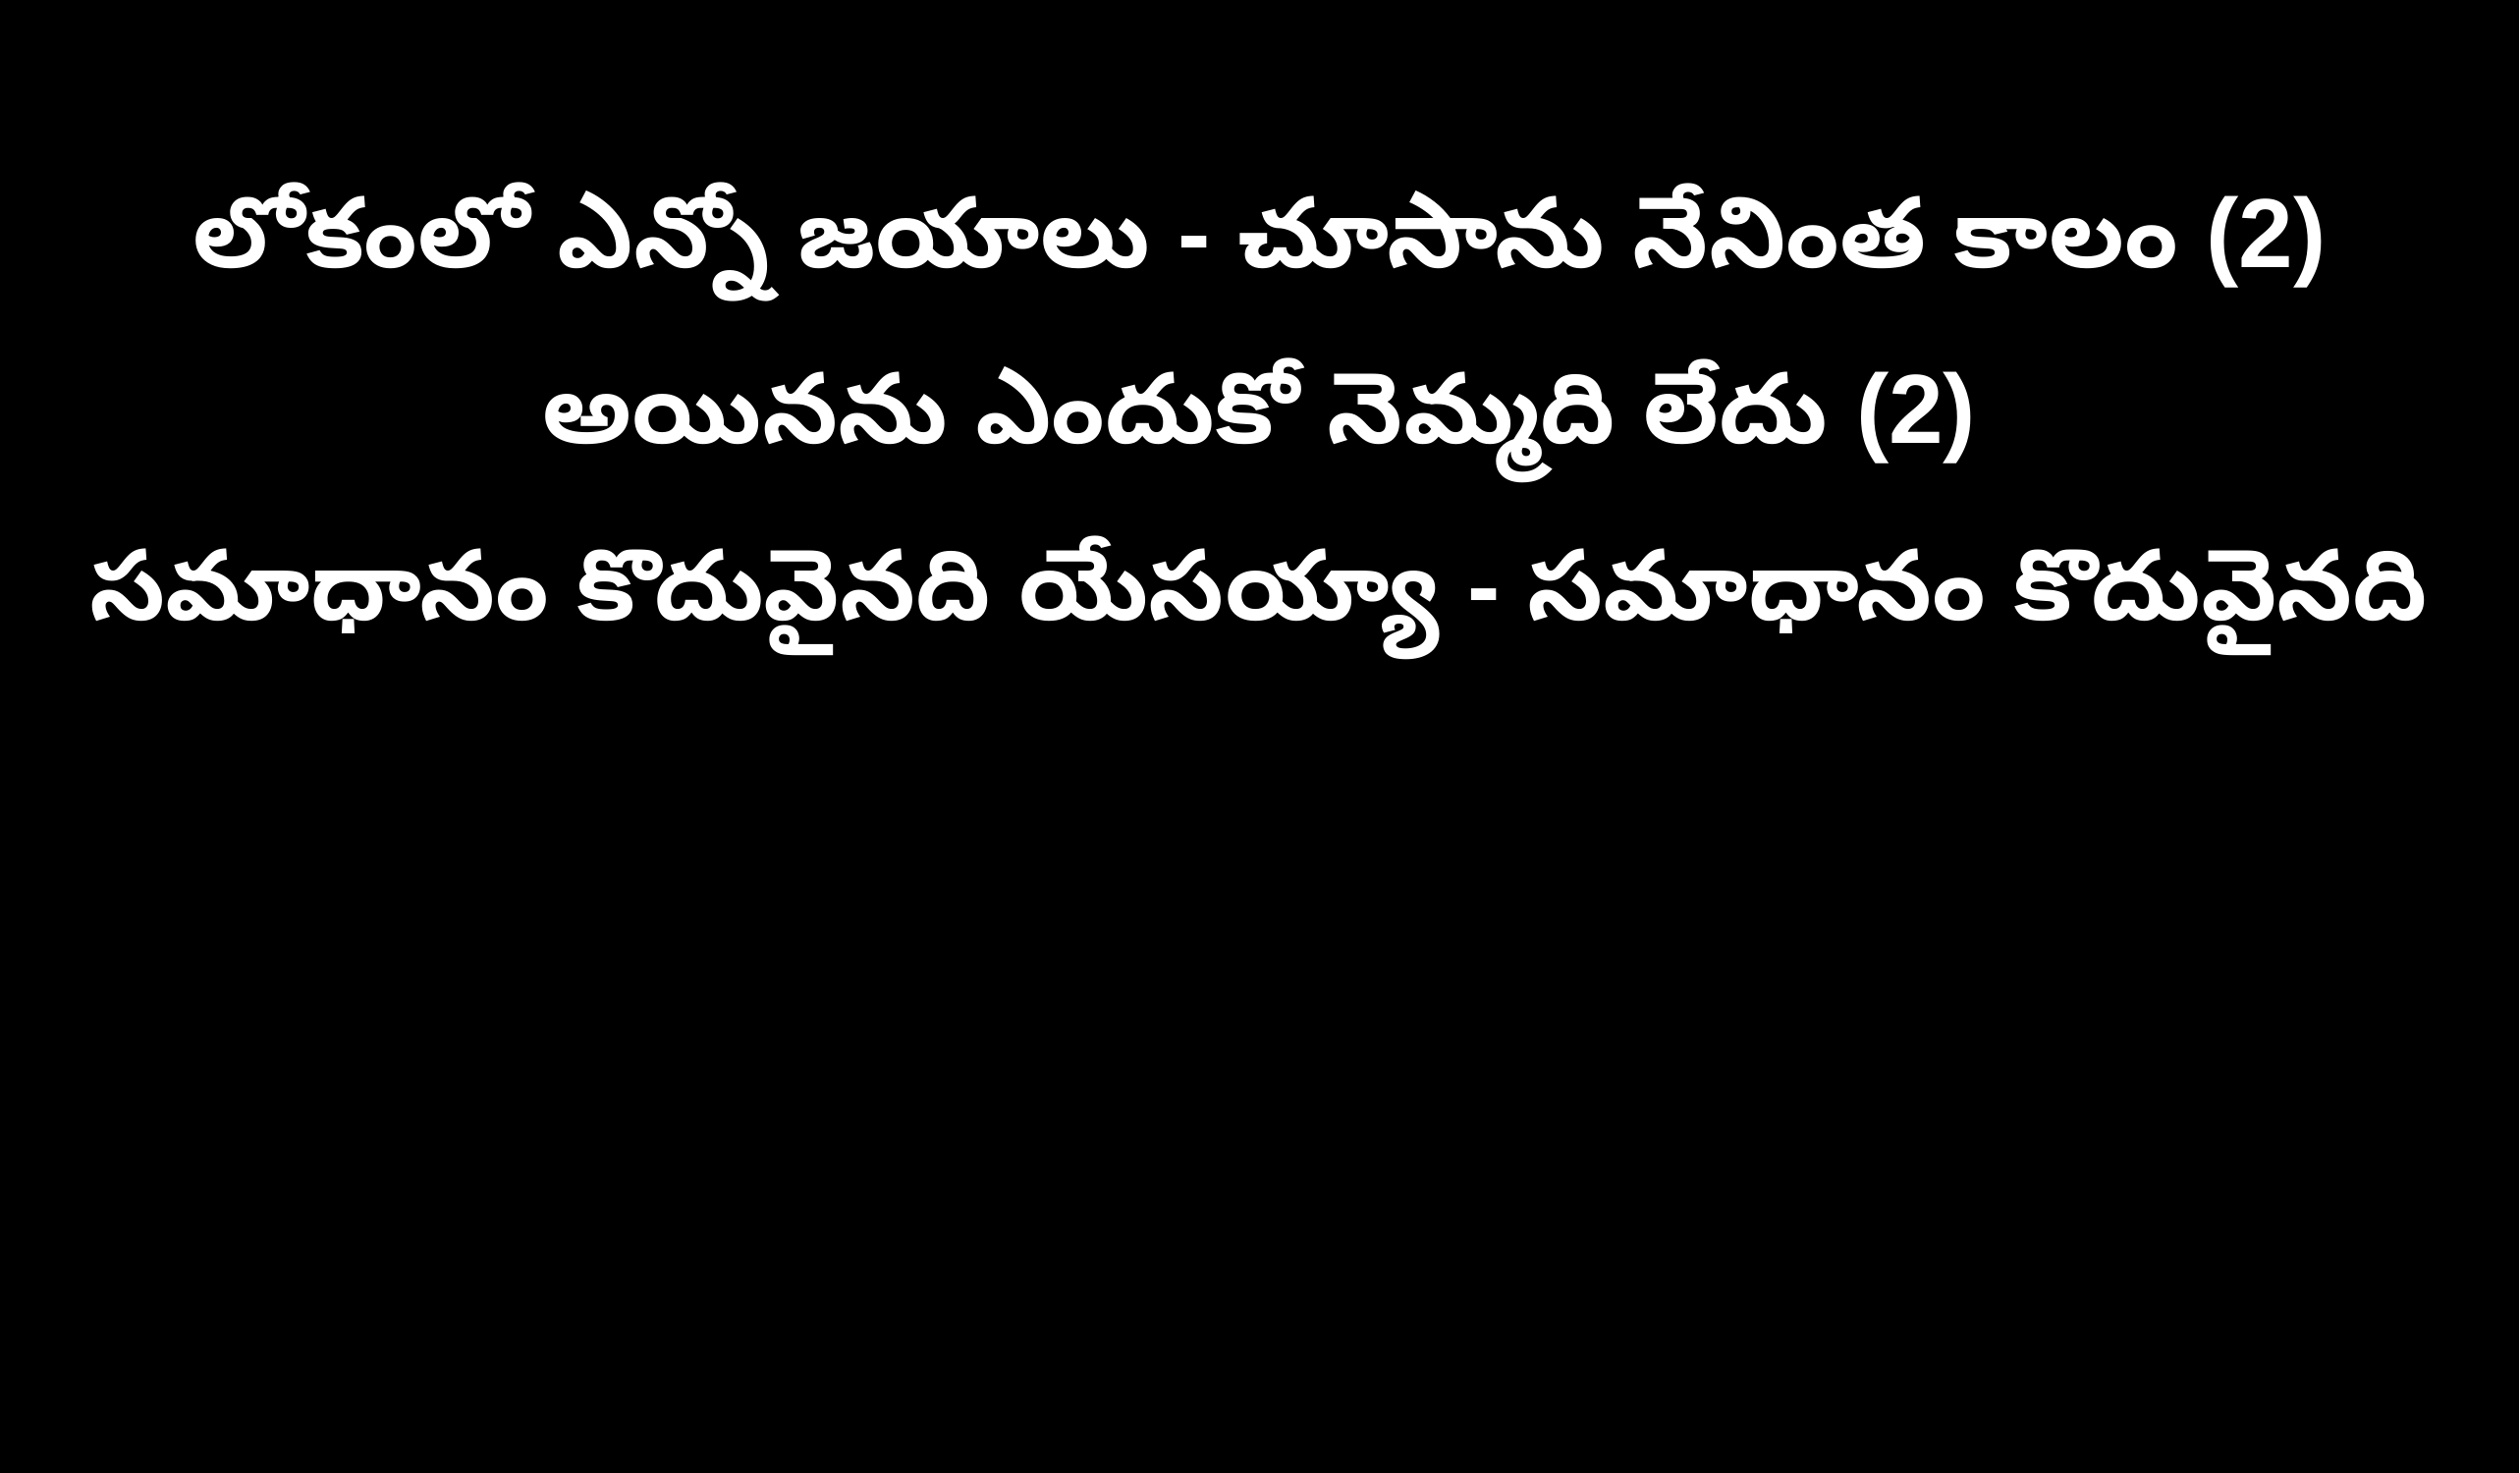

లోకంలో ఎన్నో జయాలు - చూసాను నేనింత కాలం (2)
అయినను ఎందుకో నెమ్మది లేదు (2)
సమాధానం కొదువైనది యేసయ్యా - సమాధానం కొదువైనది